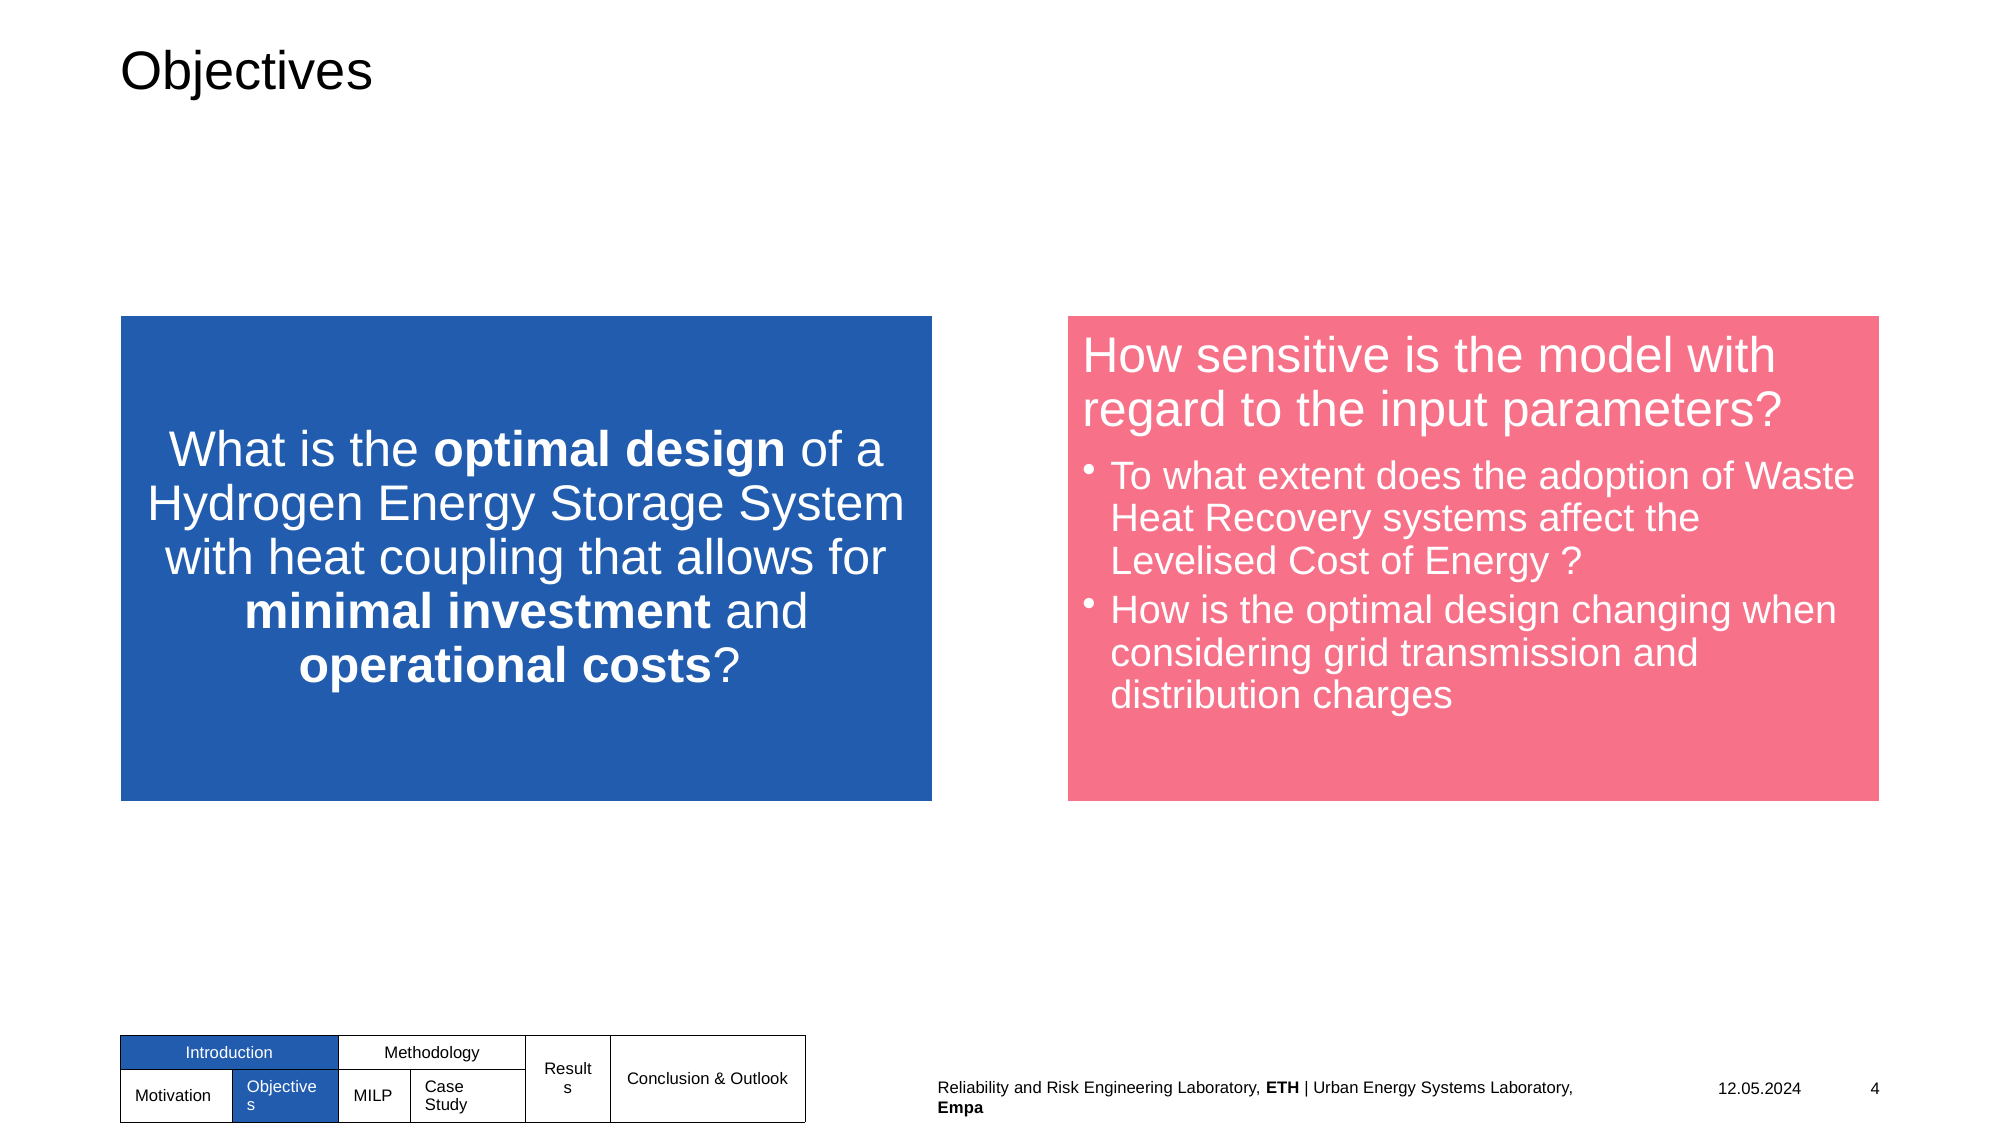

# Objectives

What is the optimal design of a Hydrogen Energy Storage System with heat coupling that allows for minimal investment and operational costs?

How sensitive is the model with regard to the input parameters?
To what extent does the adoption of Waste Heat Recovery systems affect the Levelised Cost of Energy ?
How is the optimal design changing when considering grid transmission and distribution charges
Reliability and Risk Engineering Laboratory, ETH | Urban Energy Systems Laboratory, Empa
12.05.2024
4